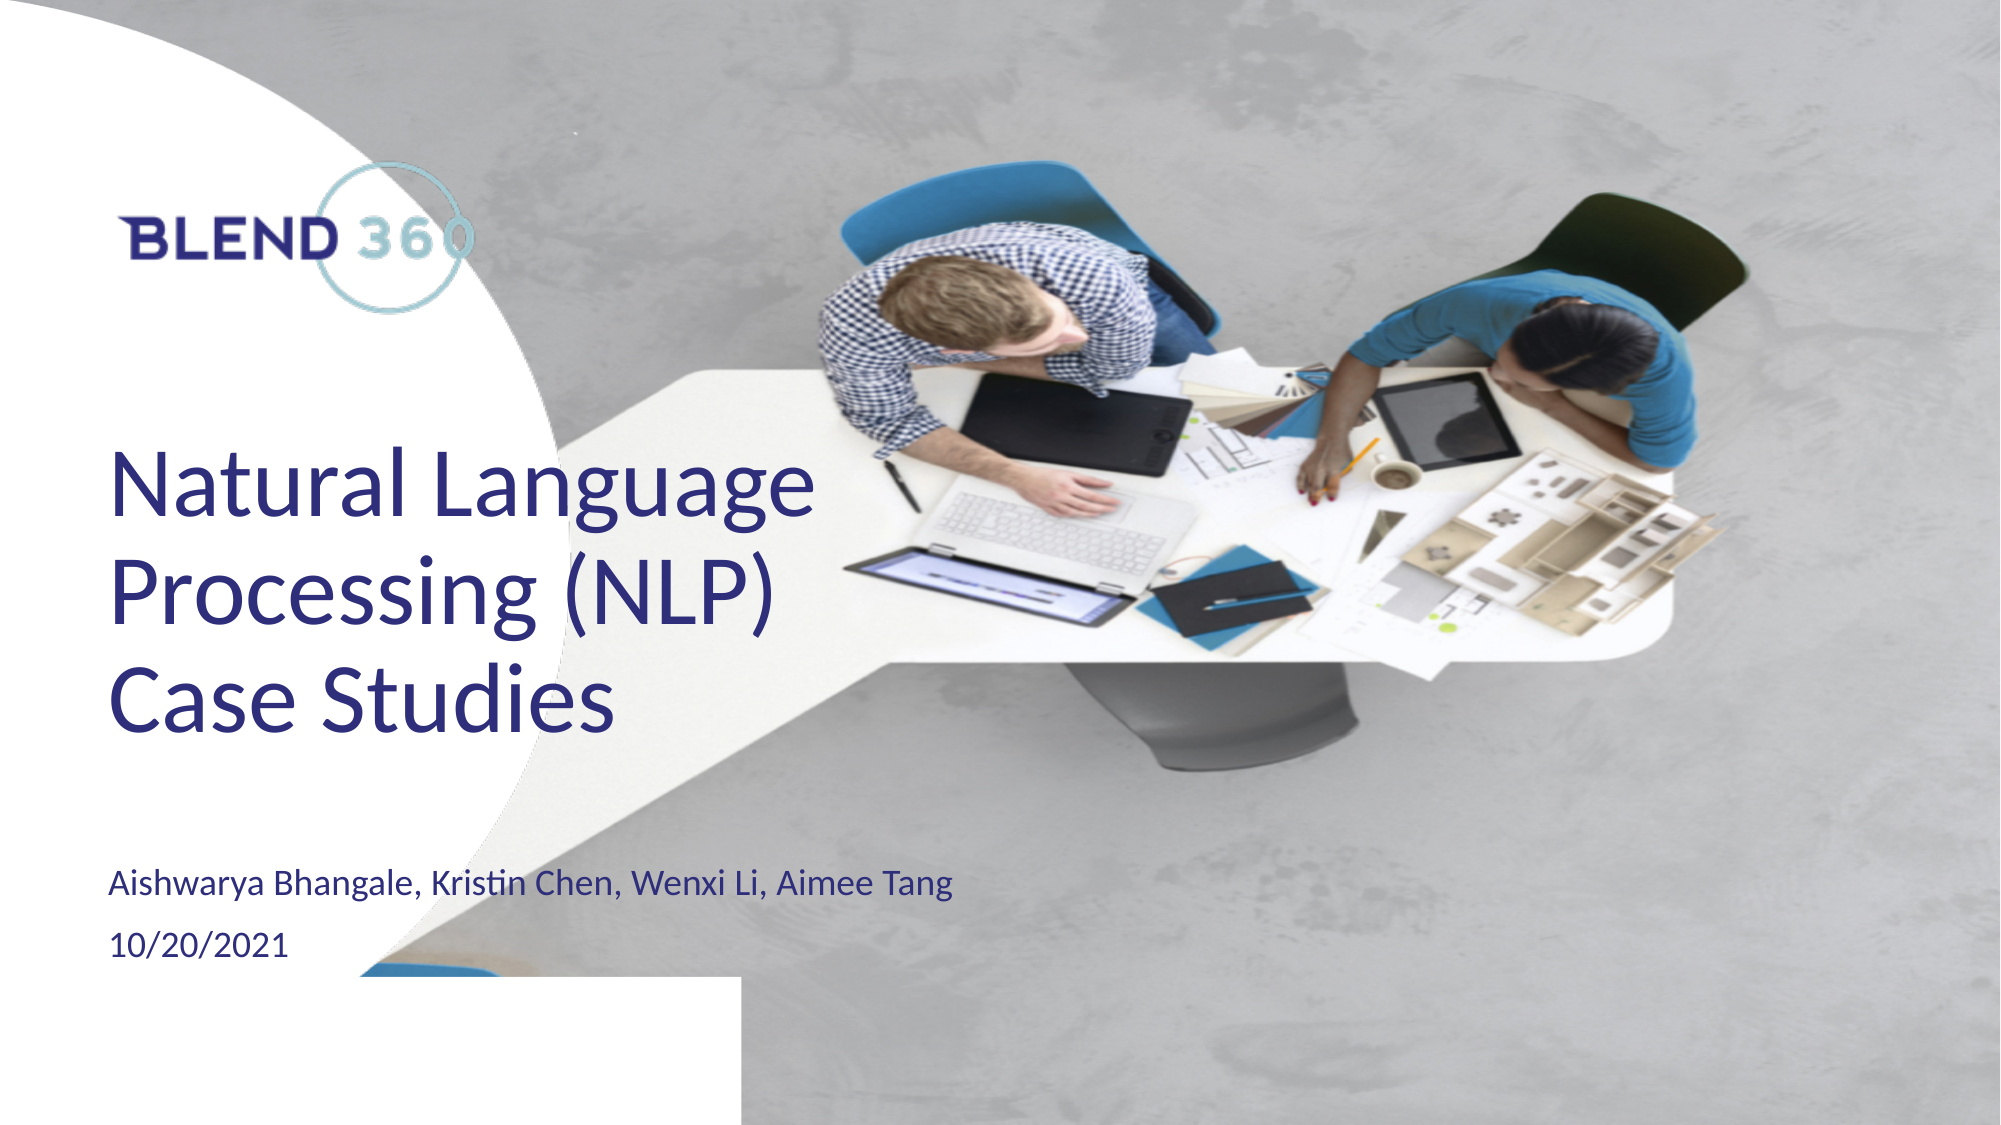

# Natural Language Processing (NLP) Case Studies
Aishwarya Bhangale, Kristin Chen, Wenxi Li, Aimee Tang
10/20/2021